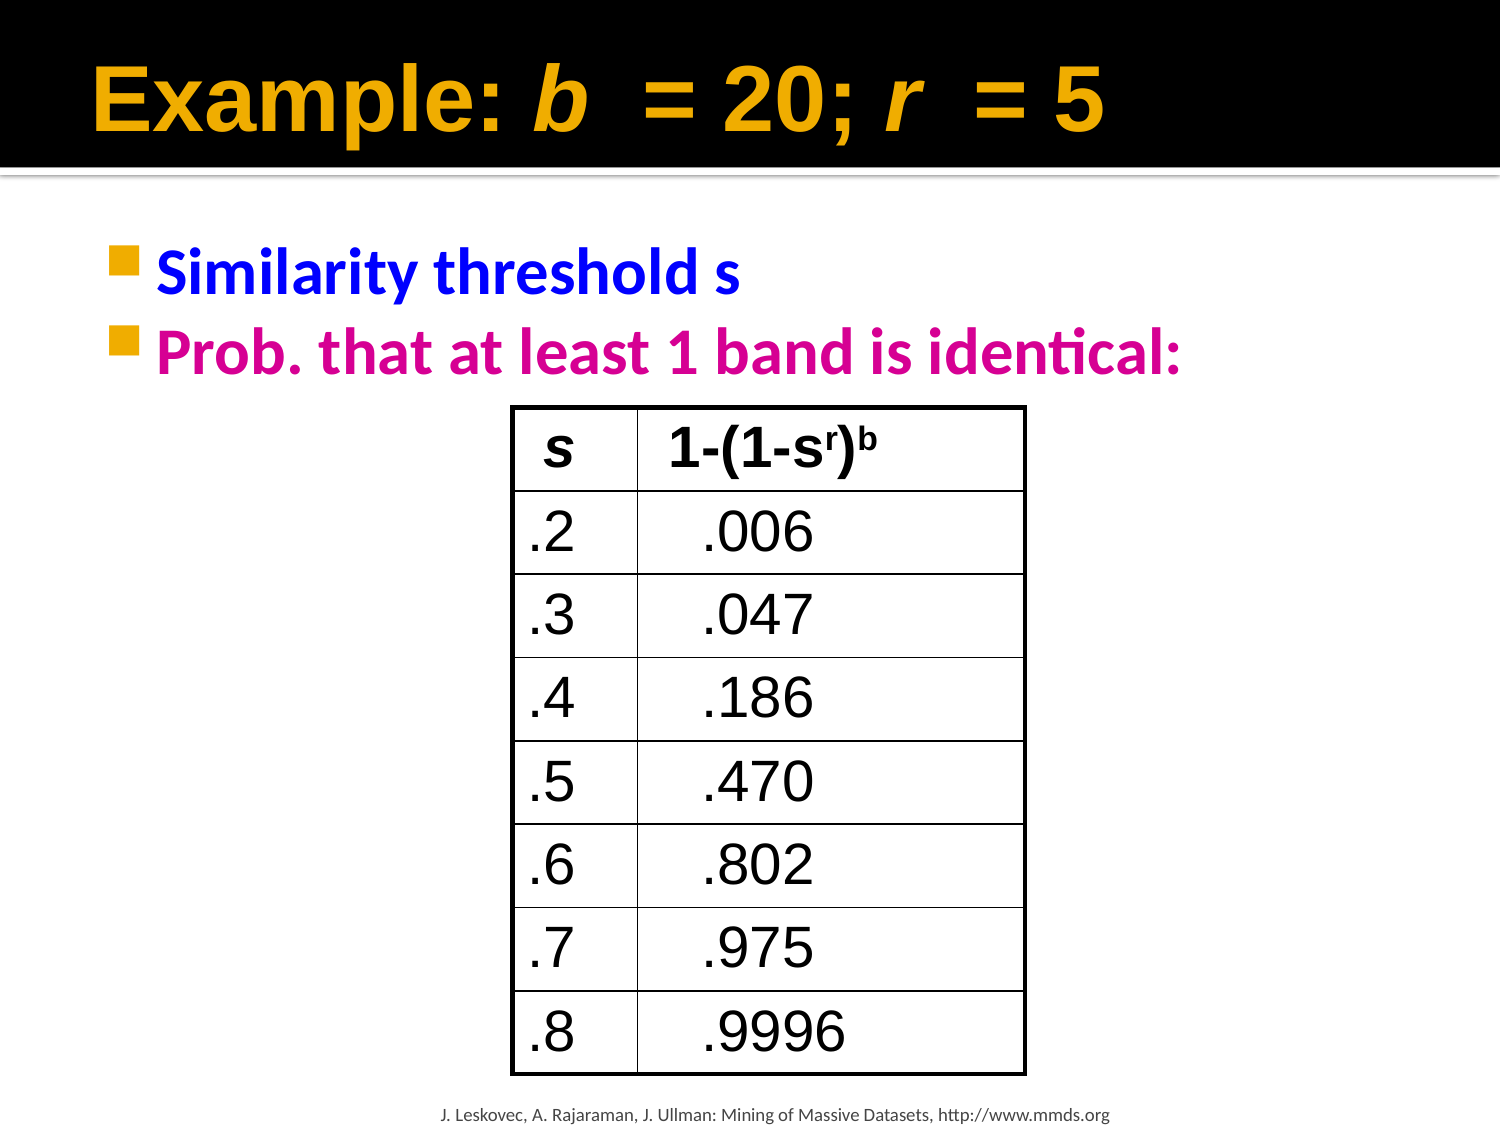

# Example: b  = 20; r  = 5
Similarity threshold s
Prob. that at least 1 band is identical:
| s | 1-(1-sr)b |
| --- | --- |
| .2 | .006 |
| .3 | .047 |
| .4 | .186 |
| .5 | .470 |
| .6 | .802 |
| .7 | .975 |
| .8 | .9996 |
J. Leskovec, A. Rajaraman, J. Ullman: Mining of Massive Datasets, http://www.mmds.org
50